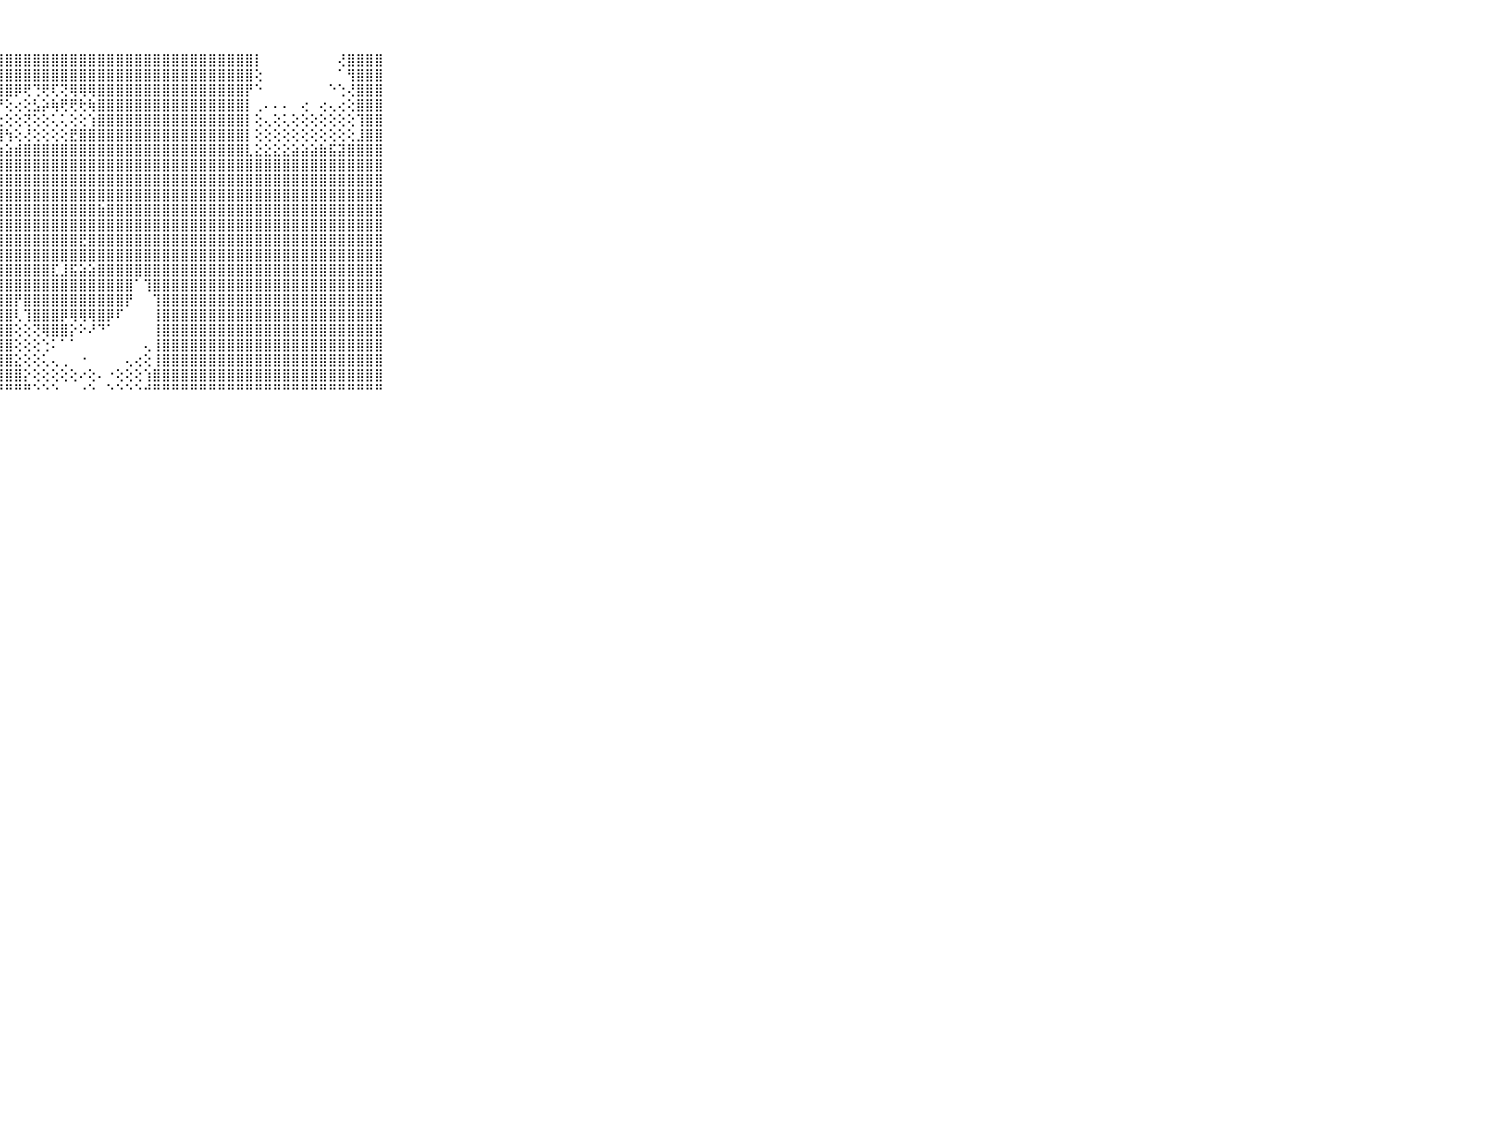

⠀⠀⠀⠀⠀⠀⠀⠀⠀⠀⠀⣿⣿⣿⣿⣿⣿⣿⣿⣿⣿⣿⣿⣿⣿⣿⣿⣿⣿⣿⣿⣿⣿⣿⣿⣿⣿⣿⣿⣿⣿⣿⣿⣿⣿⣿⣿⣿⣿⣿⣿⣿⣿⣿⣿⡇⠀⠀⠀⠀⠀⠀⠀⠀⢜⣿⣿⣿⣿⠀⠀⠀⠀⠀⠀⠀⠀⠀⠀⠀⠀
⠀⠀⠀⠀⠀⠀⠀⠀⠀⠀⠀⣿⣿⣿⣿⣿⣿⣿⣿⣿⣿⣿⣿⣿⣿⣿⣿⣿⣿⣿⣿⣿⣿⣿⣿⣿⣿⣿⣿⣿⣿⣿⣿⣿⣿⣿⣿⣿⣿⣿⣿⣿⣿⣿⣿⢕⠀⠀⠀⠀⠀⠀⠀⠀⠁⢻⣿⣿⣿⠀⠀⠀⠀⠀⠀⠀⠀⠀⠀⠀⠀
⠀⠀⠀⠀⠀⠀⠀⠀⠀⠀⠀⣿⣿⣿⣿⣿⣿⣿⣿⣿⣿⣿⣿⣿⣿⣿⣿⣿⣿⡿⢟⢙⢟⢏⢝⢿⢿⢿⣿⣿⣿⣿⣿⣿⣿⣿⣿⣿⣿⣿⣿⣿⣿⣿⡟⠑⠀⠀⠀⠀⠀⠀⠀⠑⢑⢜⣿⣿⣿⠀⠀⠀⠀⠀⠀⠀⠀⠀⠀⠀⠀
⠀⠀⠀⠀⠀⠀⠀⠀⠀⠀⠀⣿⣿⣿⣿⣿⣿⣿⣿⣿⣿⣿⣿⣿⣿⣿⡟⠝⢕⢔⢕⣣⡵⢷⢟⢟⢗⢷⣿⣿⣿⣿⣿⣿⣿⣿⣿⣿⣿⣿⣿⣿⣿⣿⡇⢀⠄⠄⠄⠀⢔⠀⢔⢄⢔⢕⣿⣿⣿⠀⠀⠀⠀⠀⠀⠀⠀⠀⠀⠀⠀
⠀⠀⠀⠀⠀⠀⠀⠀⠀⠀⠀⣿⣿⣿⣿⣿⣿⣿⣿⣿⣿⣿⣿⣿⣿⢟⢕⢕⢕⢕⢝⢕⢕⢅⢅⢕⢕⢱⣿⣿⣿⣿⣿⣿⣿⣿⣿⣿⣿⣿⣿⣿⣿⣿⡇⢕⢄⢕⢅⢕⢕⢕⢕⢕⢕⢕⢹⣿⣿⠀⠀⠀⠀⠀⠀⠀⠀⠀⠀⠀⠀
⠀⠀⠀⠀⠀⠀⠀⠀⠀⠀⠀⣿⣿⣿⣿⣿⣿⣿⣿⣿⣿⣿⣿⣿⡿⢇⢕⢼⢳⢕⢜⢕⢕⢕⢕⣟⣿⣿⣿⣿⣿⣿⣿⣿⣿⣿⣿⣿⣿⣿⣿⣿⣿⣿⡇⢕⢕⢕⢕⢕⢕⢕⢕⢕⢕⢕⣸⣿⣿⠀⠀⠀⠀⠀⠀⠀⠀⠀⠀⠀⠀
⠀⠀⠀⠀⠀⠀⠀⠀⠀⠀⠀⣿⣿⣿⣿⣿⣿⣿⣿⣿⣿⣿⣿⣿⣇⢟⢵⣷⣵⣾⣿⣿⣿⣿⣿⣿⣿⣿⣿⣿⣿⣿⣿⣿⣿⣿⣿⣿⣿⣿⣿⣿⣿⣿⣇⣕⣕⣕⣕⣵⣵⣵⣷⣯⣽⣿⣿⣿⣿⠀⠀⠀⠀⠀⠀⠀⠀⠀⠀⠀⠀
⠀⠀⠀⠀⠀⠀⠀⠀⠀⠀⠀⣿⣿⣿⣿⣿⣿⣿⣿⣿⣿⣿⣿⣿⡏⢕⢜⣿⣿⣿⣿⣿⣿⣿⣿⣿⣿⣿⣿⣿⣿⣿⣿⣿⣿⣿⣿⣿⣿⣿⣿⣿⣿⣿⣿⣿⣿⣿⣿⣿⣿⣿⣿⣿⣿⣿⣿⣿⣿⠀⠀⠀⠀⠀⠀⠀⠀⠀⠀⠀⠀
⠀⠀⠀⠀⠀⠀⠀⠀⠀⠀⠀⣾⣿⣿⣿⣿⣿⣿⣿⣿⣿⣿⣿⣿⣧⢕⢸⣿⣿⣿⣿⣿⣿⣿⣿⣿⣿⣿⣿⣿⣿⣿⣿⣿⣿⣿⣿⣿⣿⣿⣿⣿⣿⣿⣿⣿⣿⣿⣿⣿⣿⣿⣿⣿⣿⣿⣿⣿⣿⠀⠀⠀⠀⠀⠀⠀⠀⠀⠀⠀⠀
⠀⠀⠀⠀⠀⠀⠀⠀⠀⠀⠀⣿⣿⣿⣿⣿⣿⣿⣿⣿⣿⣿⣿⣿⣿⢕⢜⣿⣿⣿⣿⣿⣿⣿⣿⣿⣿⣿⣿⣿⣿⣿⣿⣿⣿⣿⣿⣿⣿⣿⣿⣿⣿⣿⣿⣿⣿⣿⣿⣿⣿⣿⣿⣿⣿⣿⣿⣿⣿⠀⠀⠀⠀⠀⠀⠀⠀⠀⠀⠀⠀
⠀⠀⠀⠀⠀⠀⠀⠀⠀⠀⠀⣿⣿⣿⣿⣿⣿⣿⣿⣿⣿⣿⣿⣿⣿⣇⢕⣿⣿⣿⣿⣿⣿⣿⣿⣿⣿⣿⣷⣿⣿⣿⣿⣿⣿⣿⣿⣿⣿⣿⣿⣿⣿⣿⣿⣿⣿⣿⣿⣿⣿⣿⣿⣿⣿⣿⣿⣿⣿⠀⠀⠀⠀⠀⠀⠀⠀⠀⠀⠀⠀
⠀⠀⠀⠀⠀⠀⠀⠀⠀⠀⠀⣿⣿⣿⣿⣿⣿⣿⣿⣿⣿⣿⣿⣿⣿⣿⣷⣿⣿⣿⣿⣿⣿⣿⣿⣿⣿⣿⣿⣿⣿⣿⣿⣿⣿⣿⣿⣿⣿⣿⣿⣿⣿⣿⣿⣿⣿⣿⣿⣿⣿⣿⣿⣿⣿⣿⣿⣿⣿⠀⠀⠀⠀⠀⠀⠀⠀⠀⠀⠀⠀
⠀⠀⠀⠀⠀⠀⠀⠀⠀⠀⠀⣿⣿⣿⣿⣿⣿⣿⣿⣿⣿⣿⣿⣿⣿⣿⣿⣿⣿⣿⣿⣿⣿⣿⣿⣿⣟⣿⣿⣿⣿⣿⣿⣿⣿⣿⣿⣿⣿⣿⣿⣿⣿⣿⣿⣿⣿⣿⣿⣿⣿⣿⣿⣿⣿⣿⣿⣿⣿⠀⠀⠀⠀⠀⠀⠀⠀⠀⠀⠀⠀
⠀⠀⠀⠀⠀⠀⠀⠀⠀⠀⠀⣿⣿⣿⣿⣿⣿⣿⣿⣿⣿⣿⣿⣿⣿⣿⣿⣿⣿⣿⣿⣿⣿⣿⣿⣿⣿⣿⣿⣿⣿⣿⣿⣿⣿⣿⣿⣿⣿⣿⣿⣿⣿⣿⣿⣿⣿⣿⣿⣿⣿⣿⣿⣿⣿⣿⣿⣿⣿⠀⠀⠀⠀⠀⠀⠀⠀⠀⠀⠀⠀
⠀⠀⠀⠀⠀⠀⠀⠀⠀⠀⠀⣿⣿⣿⣿⣿⣿⣿⣿⣿⣿⣿⣿⣿⣿⣿⣿⣿⣿⣿⣿⣿⣿⣏⣸⣯⣵⣵⣿⣿⣿⣿⣿⣿⣿⣿⣿⣿⣿⣿⣿⣿⣿⣿⣿⣿⣿⣿⣿⣿⣿⣿⣿⣿⣿⣿⣿⣿⣿⠀⠀⠀⠀⠀⠀⠀⠀⠀⠀⠀⠀
⠀⠀⠀⠀⠀⠀⠀⠀⠀⠀⠀⣿⣿⣿⣿⣿⣿⣿⣿⣿⣿⣿⣿⣿⣿⣿⣿⣿⣿⣿⣿⣿⣿⣿⣿⣿⣿⣿⣿⣿⣿⣿⠁⢹⣿⣿⣿⣿⣿⣿⣿⣿⣿⣿⣿⣿⣿⣿⣿⣿⣿⣿⣿⣿⣿⣿⣿⣿⣿⠀⠀⠀⠀⠀⠀⠀⠀⠀⠀⠀⠀
⠀⠀⠀⠀⠀⠀⠀⠀⠀⠀⠀⣿⣿⣿⣿⣿⣿⣿⣿⣿⣿⣿⣿⣿⣿⣿⣿⣿⣿⡟⣿⣿⣿⣿⣿⣿⣿⣿⣿⣿⣿⡟⠀⠀⢹⣿⣿⣿⣿⣿⣿⣿⣿⣿⣿⣿⣿⣿⣿⣿⣿⣿⣿⣿⣿⣿⣿⣿⣿⠀⠀⠀⠀⠀⠀⠀⠀⠀⠀⠀⠀
⠀⠀⠀⠀⠀⠀⠀⠀⠀⠀⠀⣿⣿⣿⣿⣿⣿⣿⣿⣿⣿⣿⣿⣿⣿⣿⣿⣿⣿⢇⢹⣿⣿⣿⡿⢿⢿⢿⣿⡿⠏⠀⠀⠀⢸⣿⣿⣿⣿⣿⣿⣿⣿⣿⣿⣿⣿⣿⣿⣿⣿⣿⣿⣿⣿⣿⣿⣿⣿⠀⠀⠀⠀⠀⠀⠀⠀⠀⠀⠀⠀
⠀⠀⠀⠀⠀⠀⠀⠀⠀⠀⠀⣿⣿⣿⣿⣿⣿⣿⣿⣿⣿⣿⣿⣿⣿⣿⣿⣿⣿⢕⢕⢝⢿⣿⣿⡕⠕⠜⠙⠁⠀⠀⠀⠀⢸⣿⣿⣿⣿⣿⣿⣿⣿⣿⣿⣿⣿⣿⣿⣿⣿⣿⣿⣿⣿⣿⣿⣿⣿⠀⠀⠀⠀⠀⠀⠀⠀⠀⠀⠀⠀
⠀⠀⠀⠀⠀⠀⠀⠀⠀⠀⠀⣿⣿⣿⣿⣿⣿⣿⣿⣿⣿⣿⣿⣿⣿⣿⣿⣿⣿⢕⢕⢕⢑⠅⠁⠁⠀⠀⠀⠀⠀⠀⠀⢄⢸⣿⣿⣿⣿⣿⣿⣿⣿⣿⣿⣿⣿⣿⣿⣿⣿⣿⣿⣿⣿⣿⣿⣿⣿⠀⠀⠀⠀⠀⠀⠀⠀⠀⠀⠀⠀
⠀⠀⠀⠀⠀⠀⠀⠀⠀⠀⠀⣿⣿⣿⣿⣿⣿⣿⣿⣿⣿⣿⣿⣿⣿⣿⣿⣿⣿⣕⢕⢕⢅⢄⢀⠀⠐⠀⠀⠀⠀⢄⢔⢕⢸⣿⣿⣿⣿⣿⣿⣿⣿⣿⣿⣿⣿⣿⣿⣿⣿⣿⣿⣿⣿⣿⣿⣿⣿⠀⠀⠀⠀⠀⠀⠀⠀⠀⠀⠀⠀
⠀⠀⠀⠀⠀⠀⠀⠀⠀⠀⠀⣿⣿⣿⣿⣿⣿⣿⣿⣿⣿⣿⣿⣿⣿⣿⣿⣿⣿⣿⡕⢕⢕⢕⢕⢕⠔⢕⠄⠐⢕⢕⢕⢱⣿⣿⣿⣿⣿⣿⣿⣿⣿⣿⣿⣿⣿⣿⣿⣿⣿⣿⣿⣿⣿⣿⣿⣿⣿⠀⠀⠀⠀⠀⠀⠀⠀⠀⠀⠀⠀
⠀⠀⠀⠀⠀⠀⠀⠀⠀⠀⠀⠛⠛⠛⠛⠛⠛⠛⠛⠛⠛⠛⠛⠛⠛⠛⠛⠛⠛⠛⠛⠑⠑⠑⠀⠀⠐⠑⠀⠑⠑⠑⠑⠚⠛⠛⠛⠛⠛⠛⠛⠛⠛⠛⠛⠛⠛⠛⠛⠛⠛⠛⠛⠛⠛⠛⠛⠛⠛⠀⠀⠀⠀⠀⠀⠀⠀⠀⠀⠀⠀